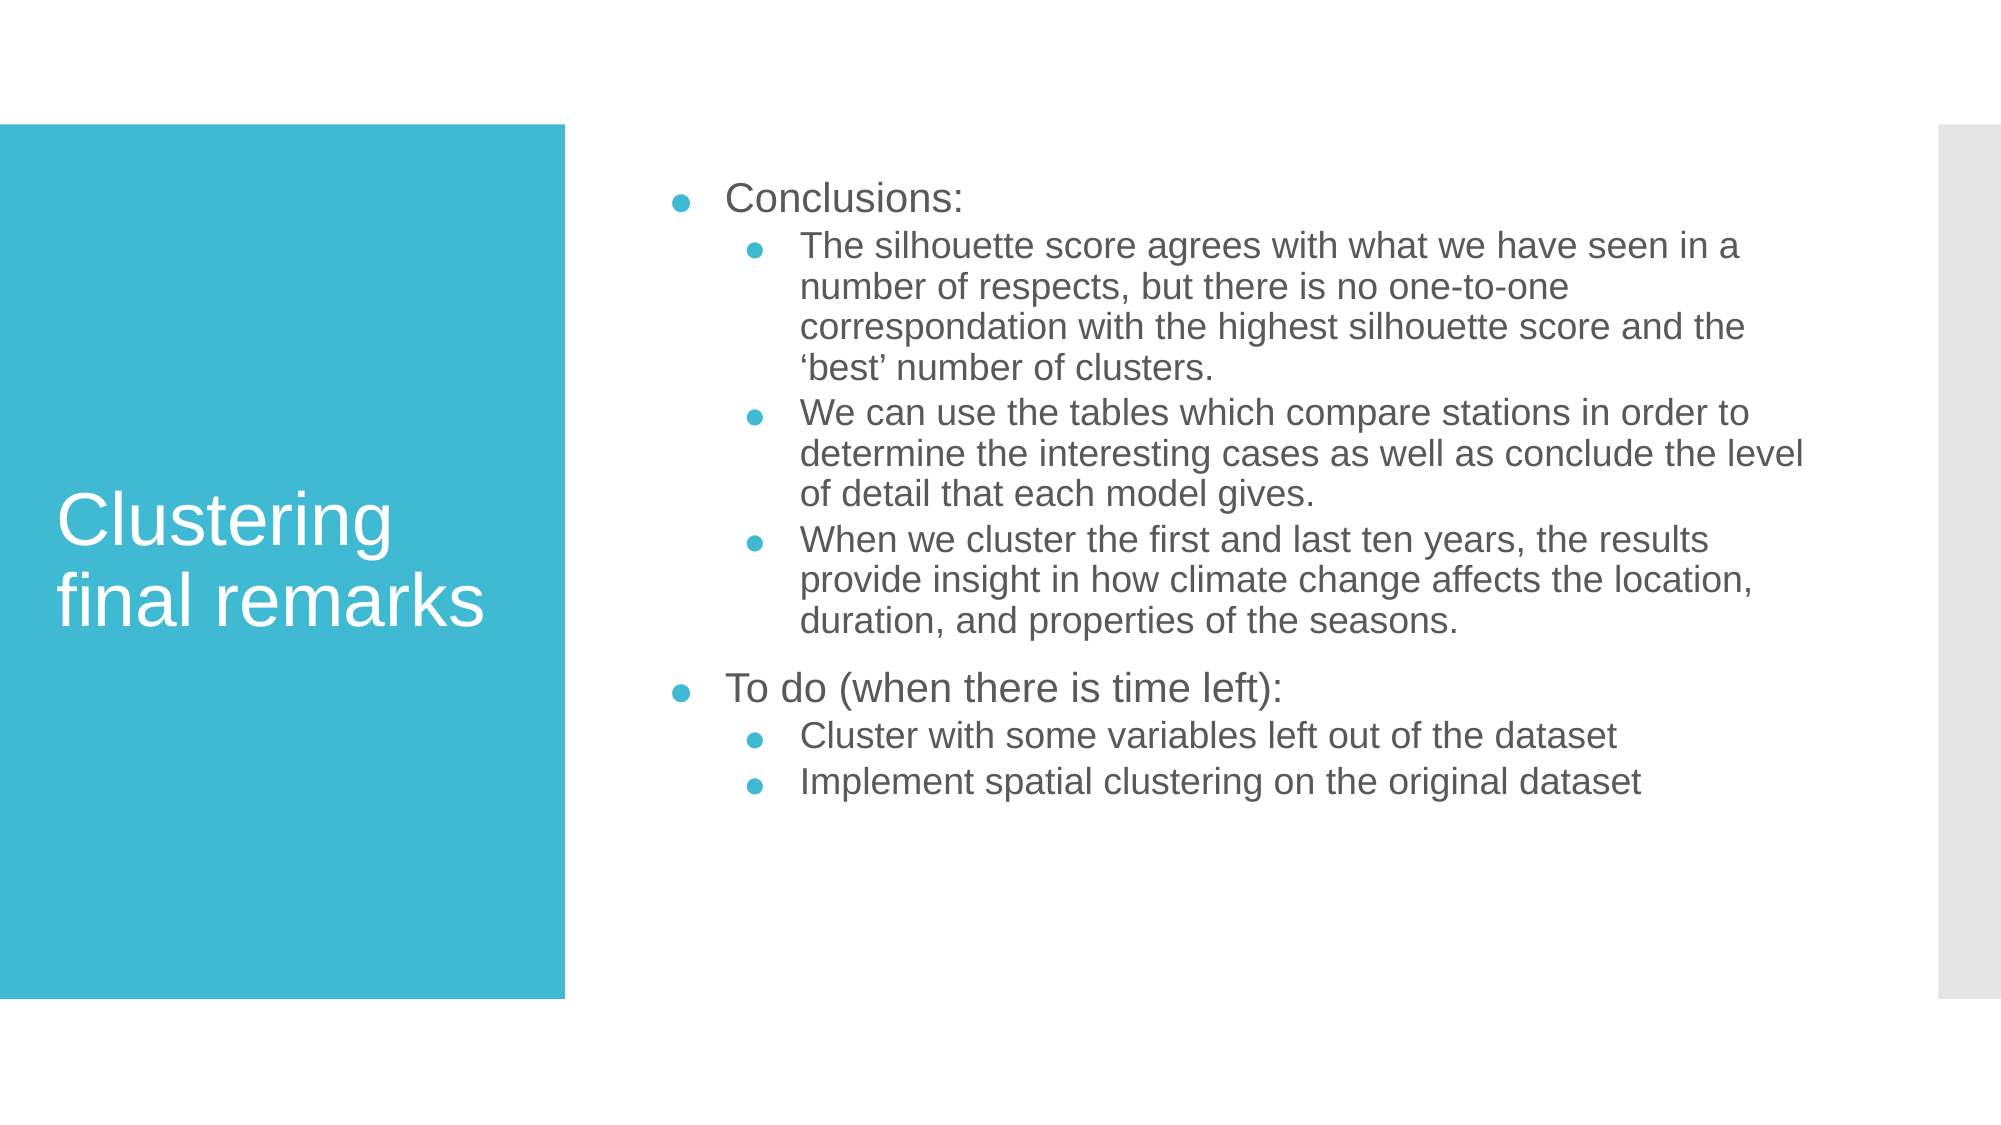

Conclusions:
The silhouette score agrees with what we have seen in a number of respects, but there is no one-to-one correspondation with the highest silhouette score and the ‘best’ number of clusters.
We can use the tables which compare stations in order to determine the interesting cases as well as conclude the level of detail that each model gives.
When we cluster the first and last ten years, the results provide insight in how climate change affects the location, duration, and properties of the seasons.
To do (when there is time left):
Cluster with some variables left out of the dataset
Implement spatial clustering on the original dataset

# Clustering final remarks